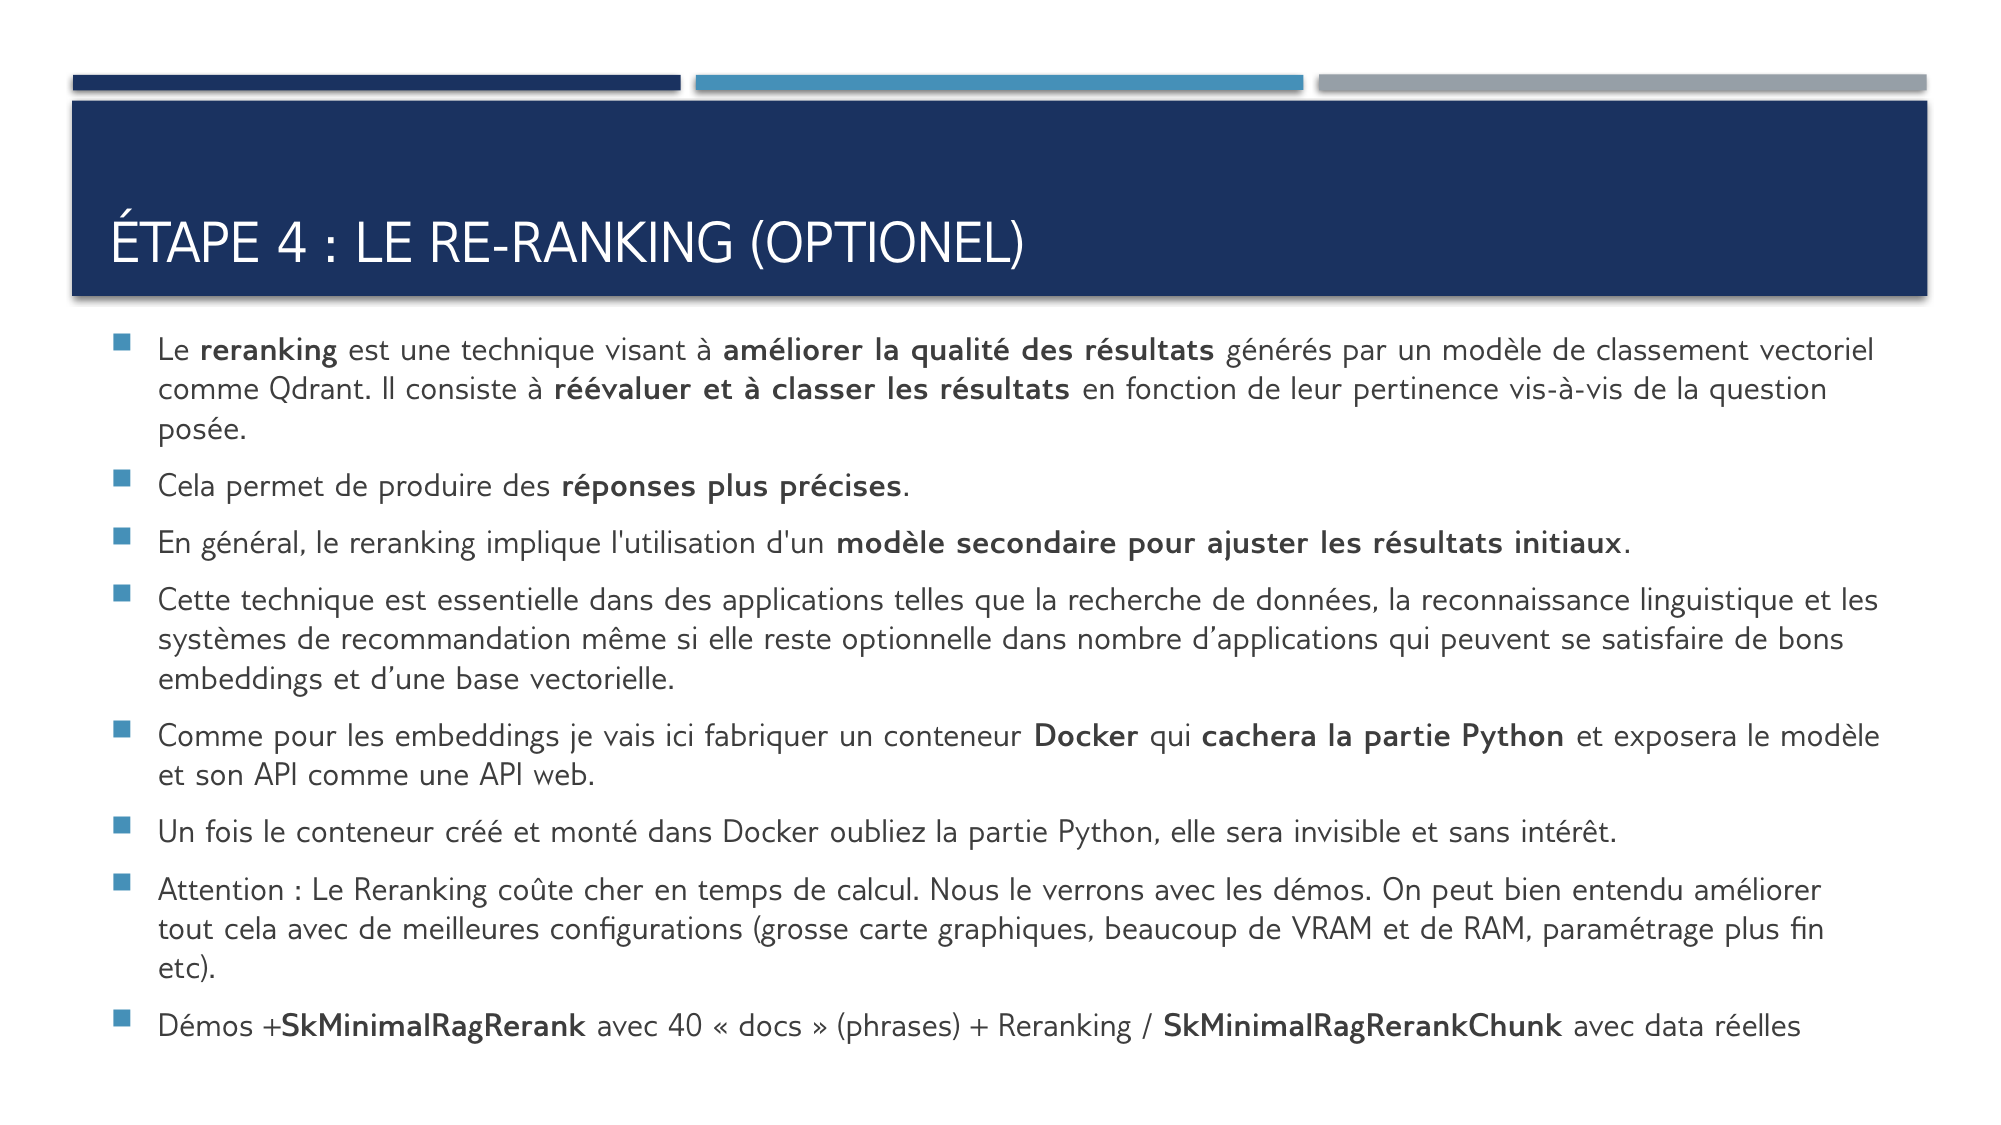

# Étape 4 : Le Re-Ranking (optionel)
Le reranking est une technique visant à améliorer la qualité des résultats générés par un modèle de classement vectoriel comme Qdrant. Il consiste à réévaluer et à classer les résultats en fonction de leur pertinence vis-à-vis de la question posée.
Cela permet de produire des réponses plus précises.
En général, le reranking implique l'utilisation d'un modèle secondaire pour ajuster les résultats initiaux.
Cette technique est essentielle dans des applications telles que la recherche de données, la reconnaissance linguistique et les systèmes de recommandation même si elle reste optionnelle dans nombre d’applications qui peuvent se satisfaire de bons embeddings et d’une base vectorielle.
Comme pour les embeddings je vais ici fabriquer un conteneur Docker qui cachera la partie Python et exposera le modèle et son API comme une API web.
Un fois le conteneur créé et monté dans Docker oubliez la partie Python, elle sera invisible et sans intérêt.
Attention : Le Reranking coûte cher en temps de calcul. Nous le verrons avec les démos. On peut bien entendu améliorer tout cela avec de meilleures configurations (grosse carte graphiques, beaucoup de VRAM et de RAM, paramétrage plus fin etc).
Démos +SkMinimalRagRerank avec 40 « docs » (phrases) + Reranking / SkMinimalRagRerankChunk avec data réelles